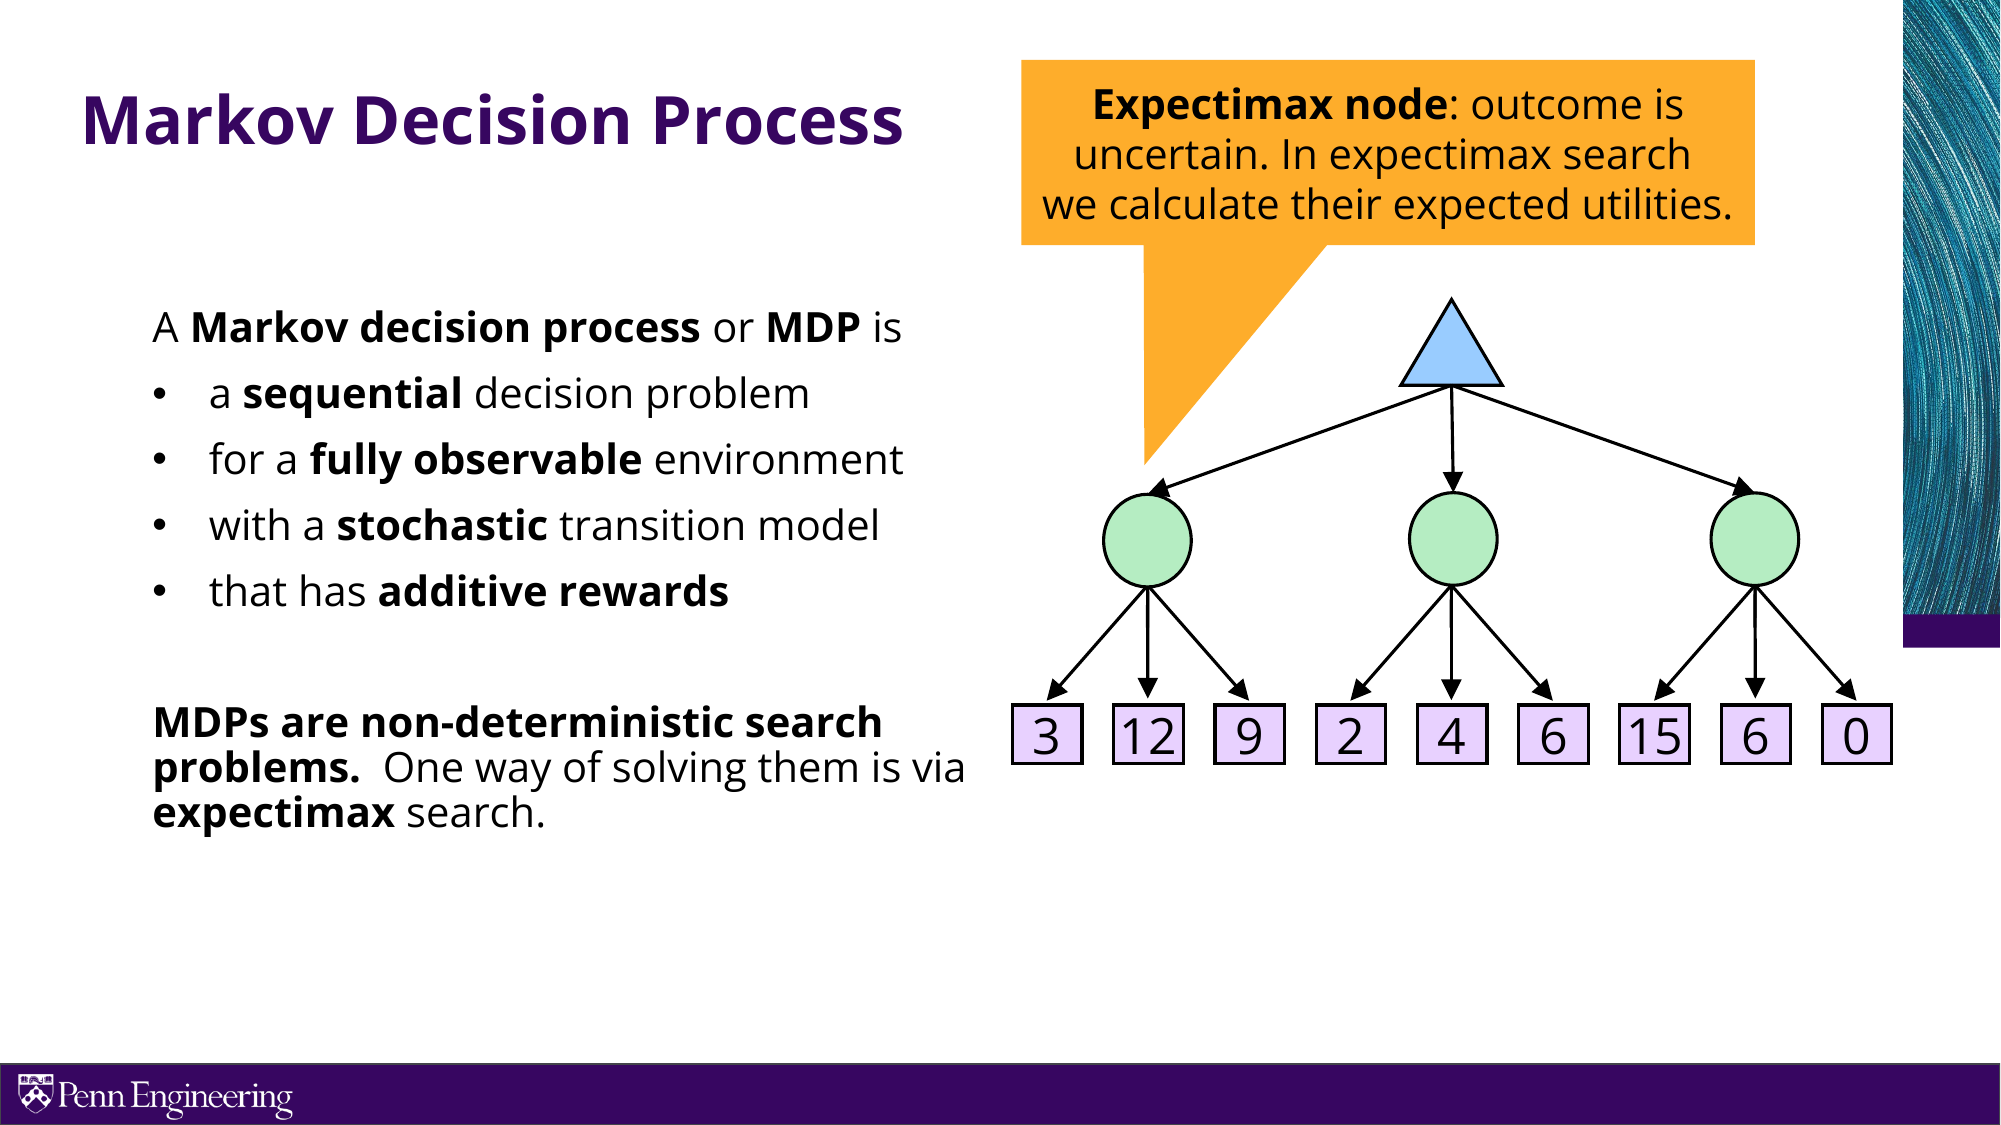

# Markov Decision Process
Expectimax node: outcome is uncertain. In expectimax search
we calculate their expected utilities.
A Markov decision process or MDP is
a sequential decision problem
for a fully observable environment
with a stochastic transition model
that has additive rewards

MDPs are non-deterministic search problems.  One way of solving them is via expectimax search.

2
15
12
9
4
6
6
0
3